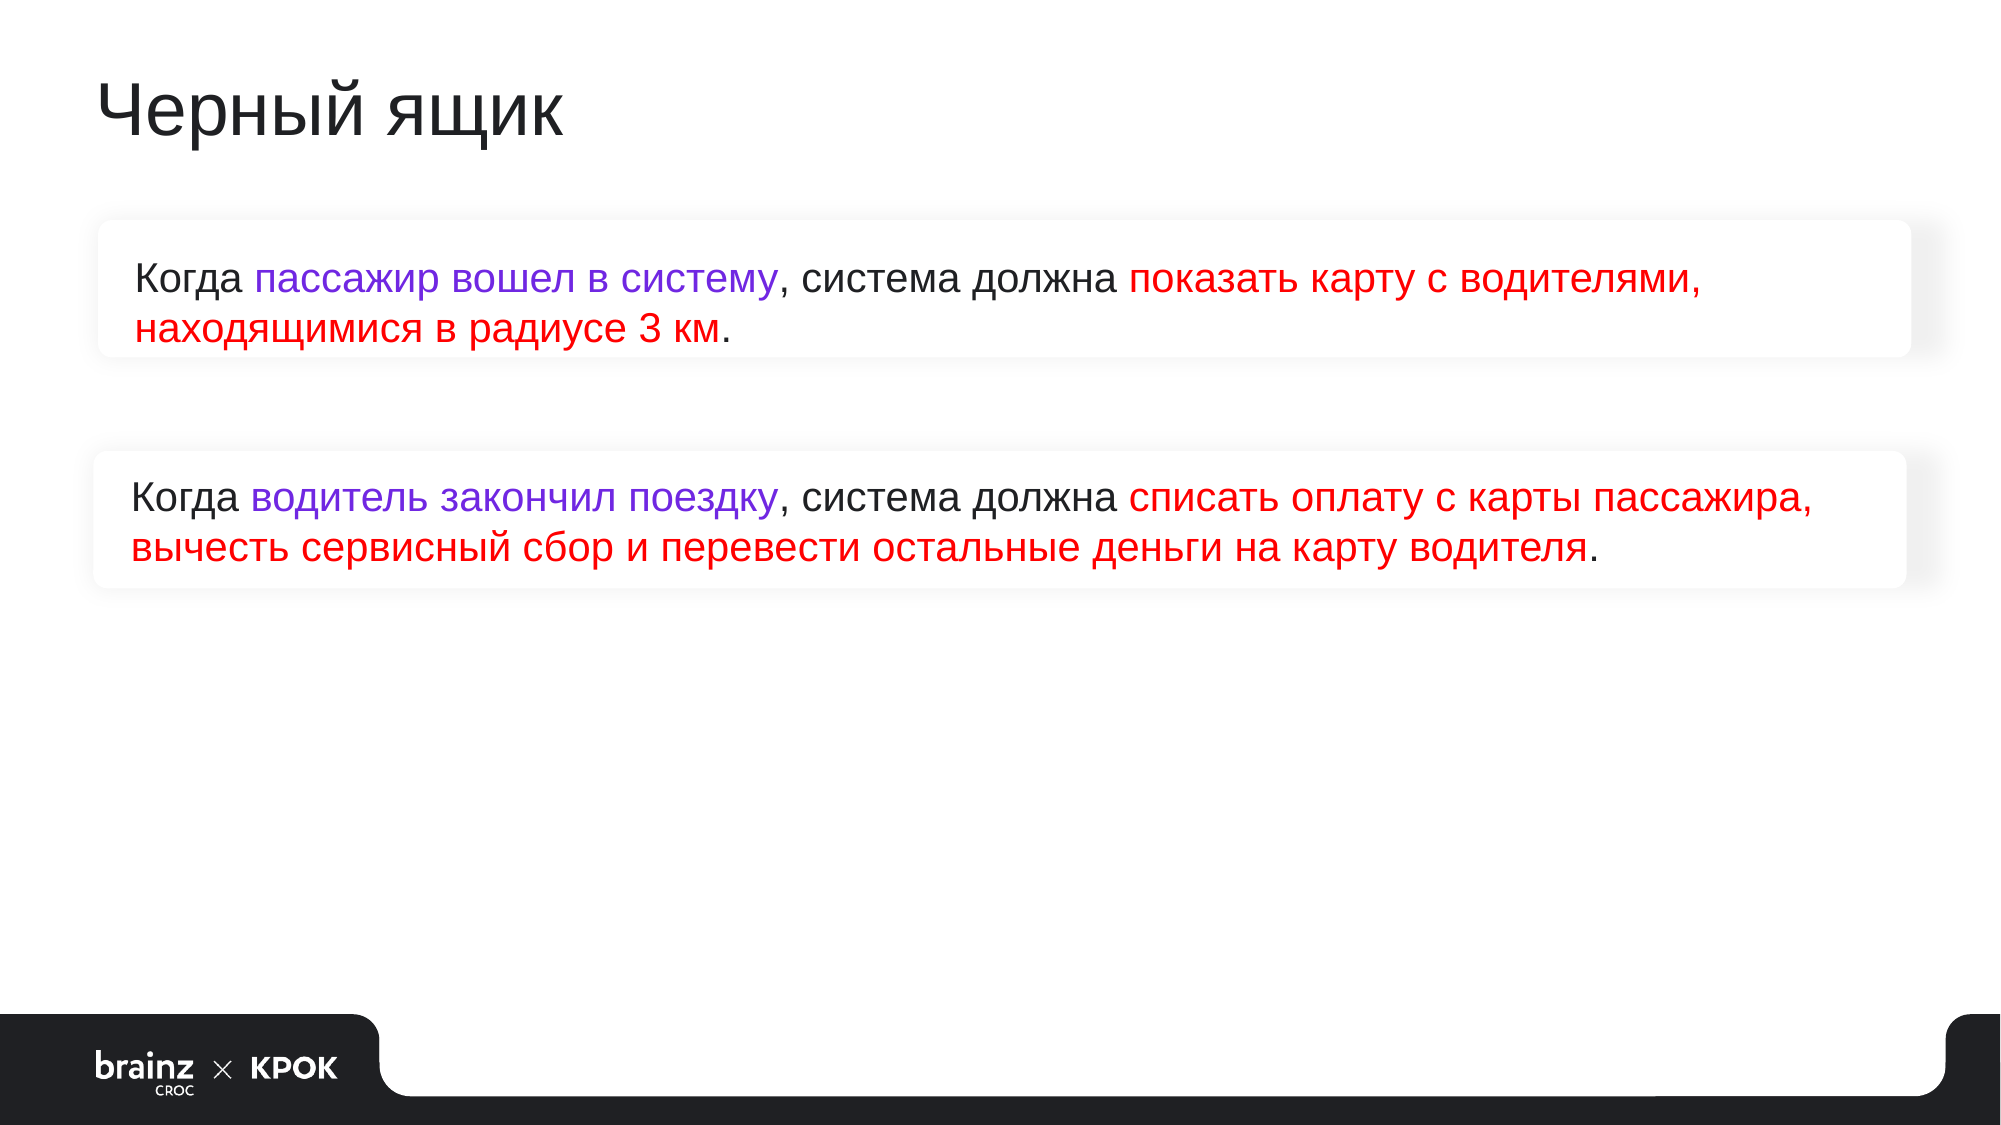

# Черный ящик

Когда пассажир вошел в систему, система должна показать карту с водителями, находящимися в радиусе 3 км.

Когда водитель закончил поездку, система должна списать оплату с карты пассажира, вычесть сервисный сбор и перевести остальные деньги на карту водителя.